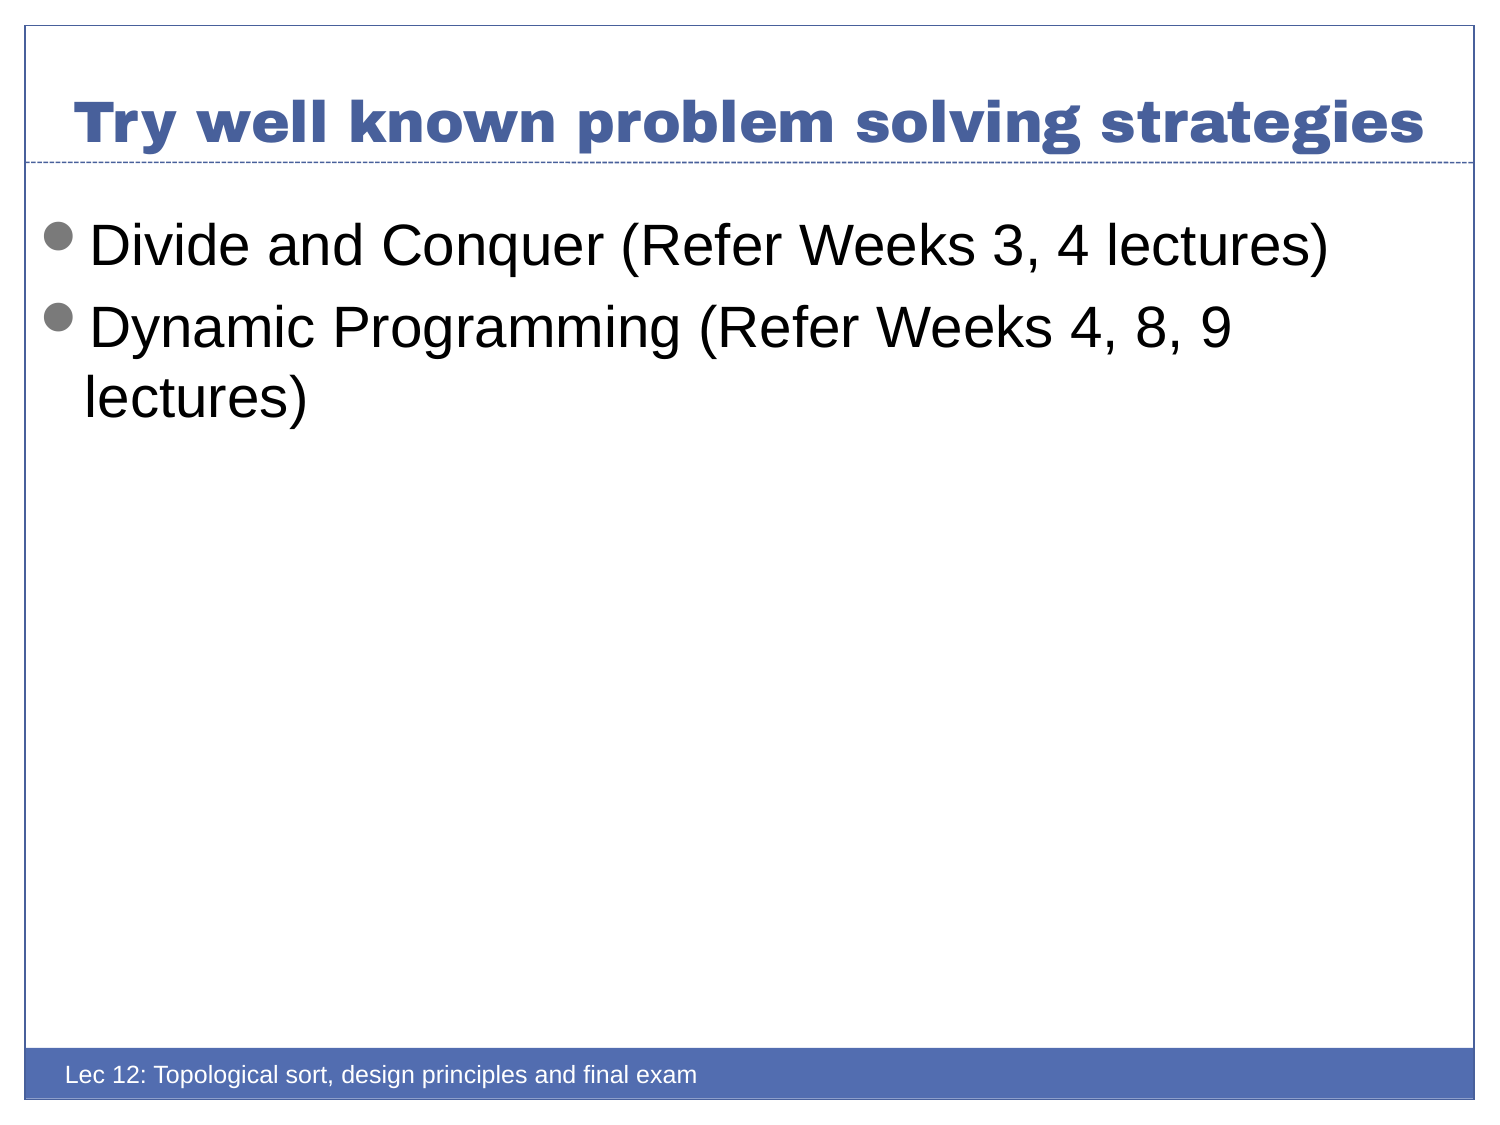

# Try well known problem solving strategies
Divide and Conquer (Refer Weeks 3, 4 lectures)
Dynamic Programming (Refer Weeks 4, 8, 9 lectures)
Lec 12: Topological sort, design principles and final exam